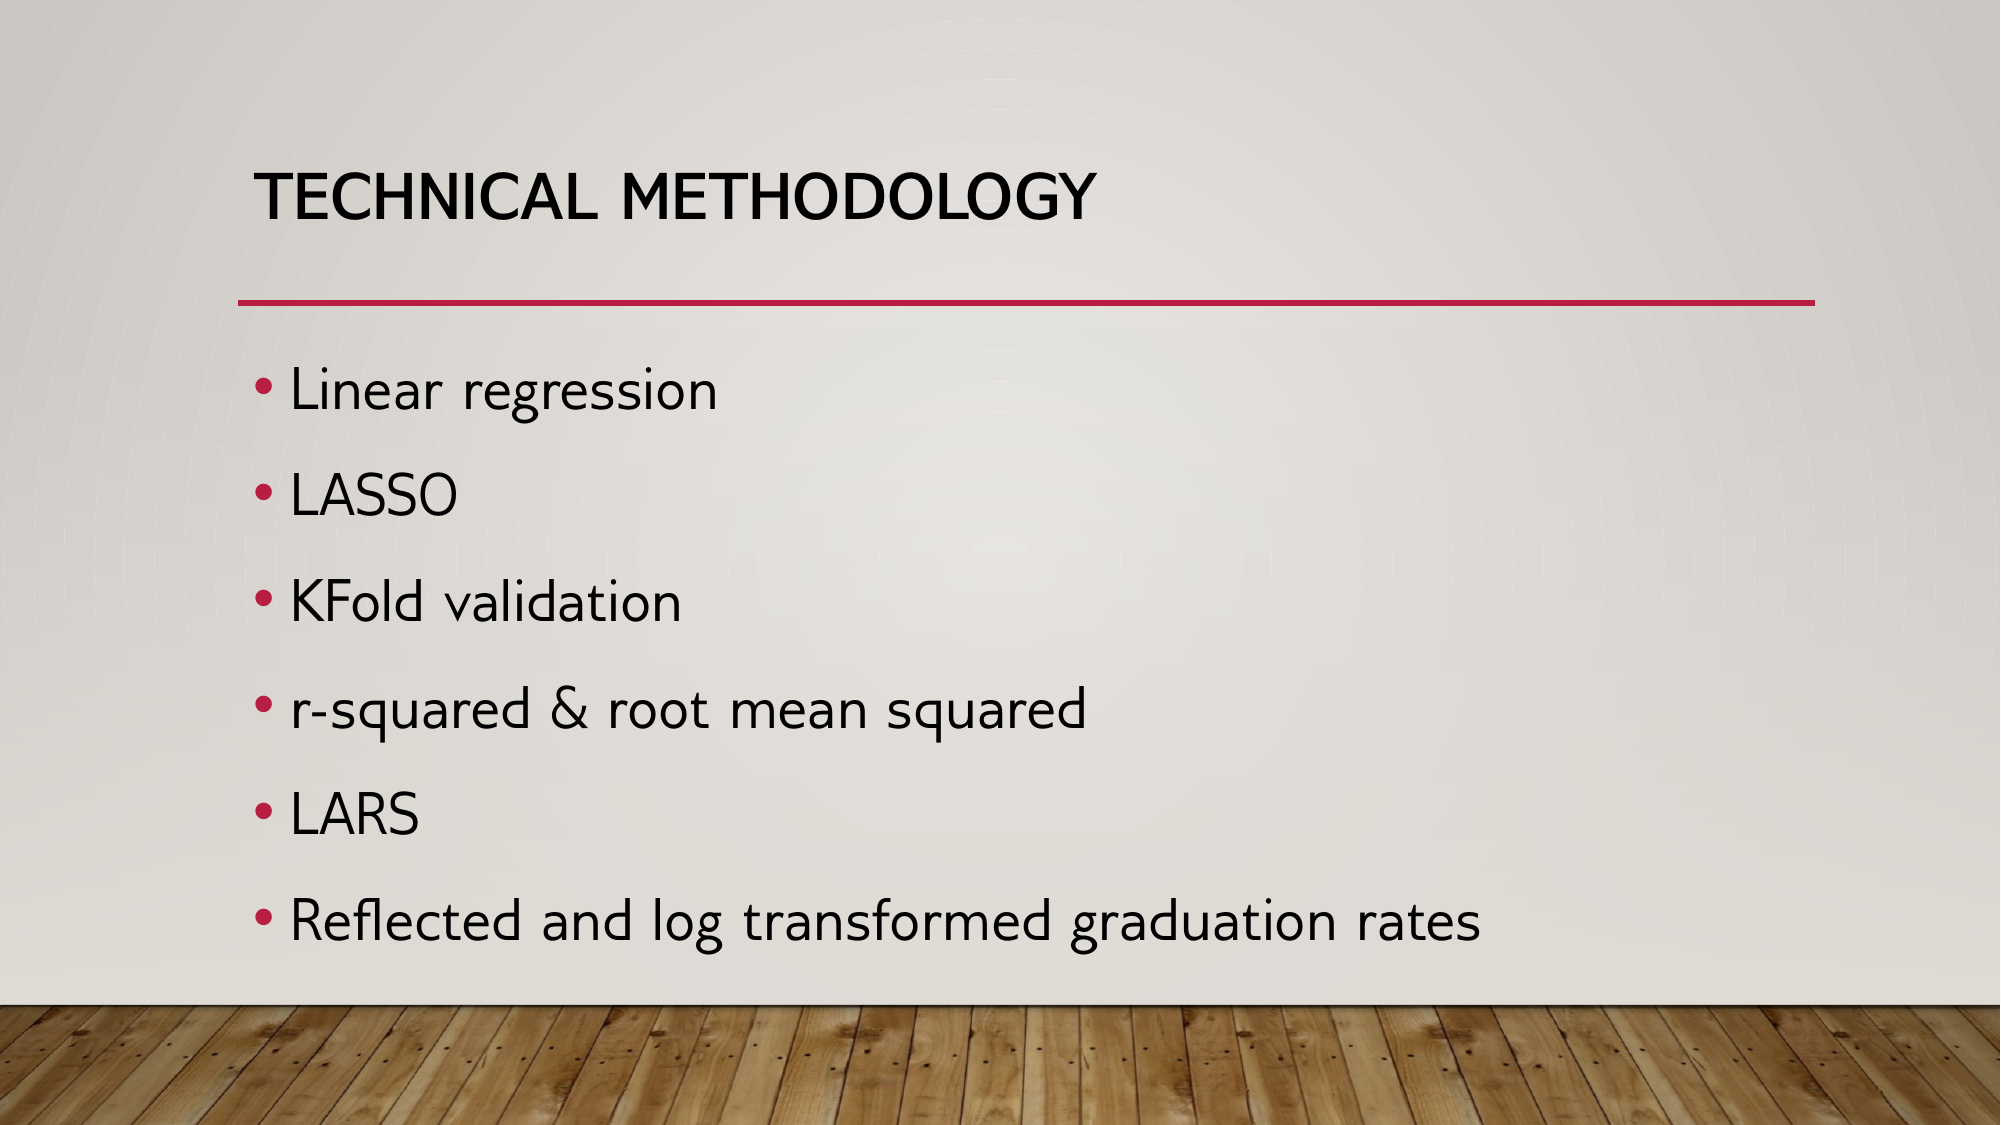

# Technical Methodology
Linear regression
LASSO
KFold validation
r-squared & root mean squared
LARS
Reflected and log transformed graduation rates